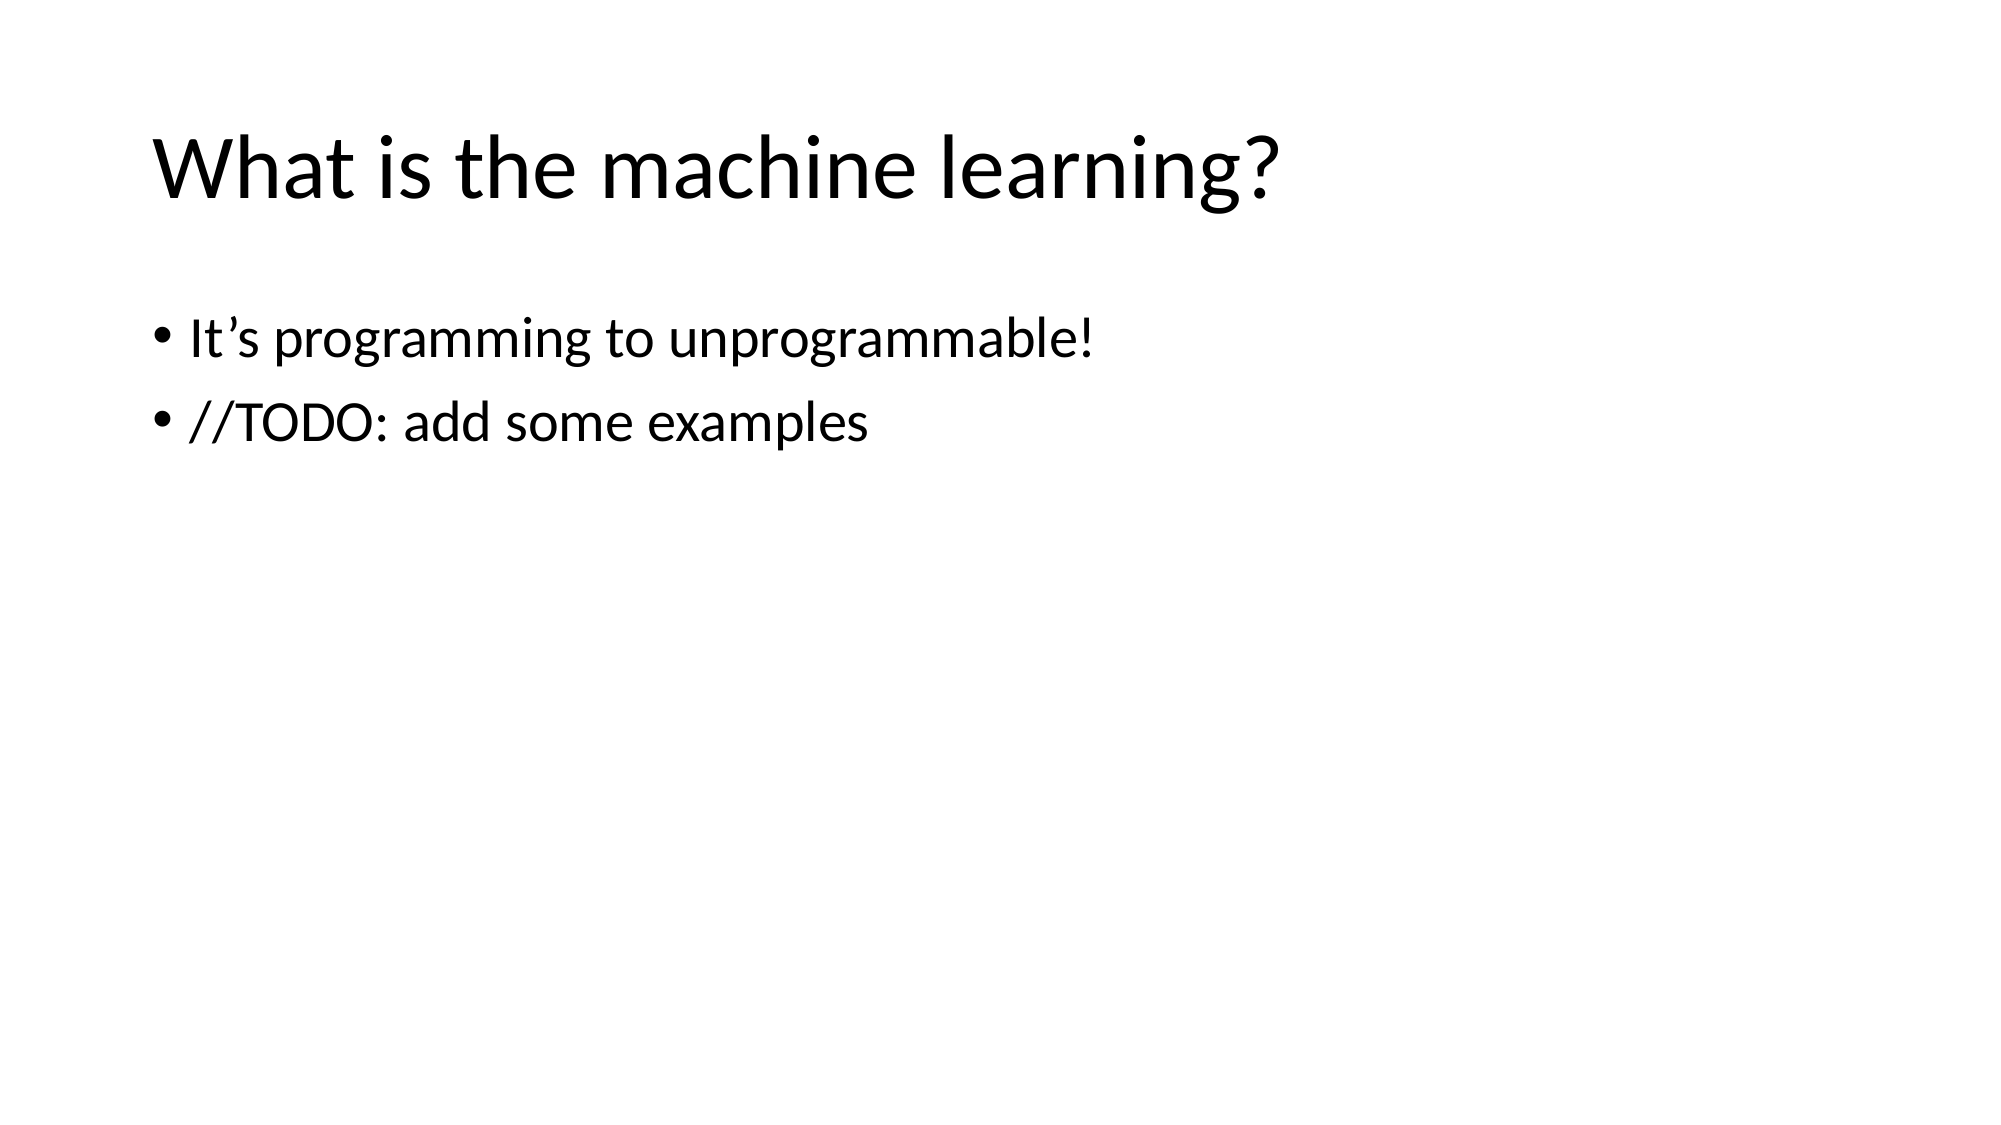

# What is the machine learning?
It’s programming to unprogrammable!
//TODO: add some examples